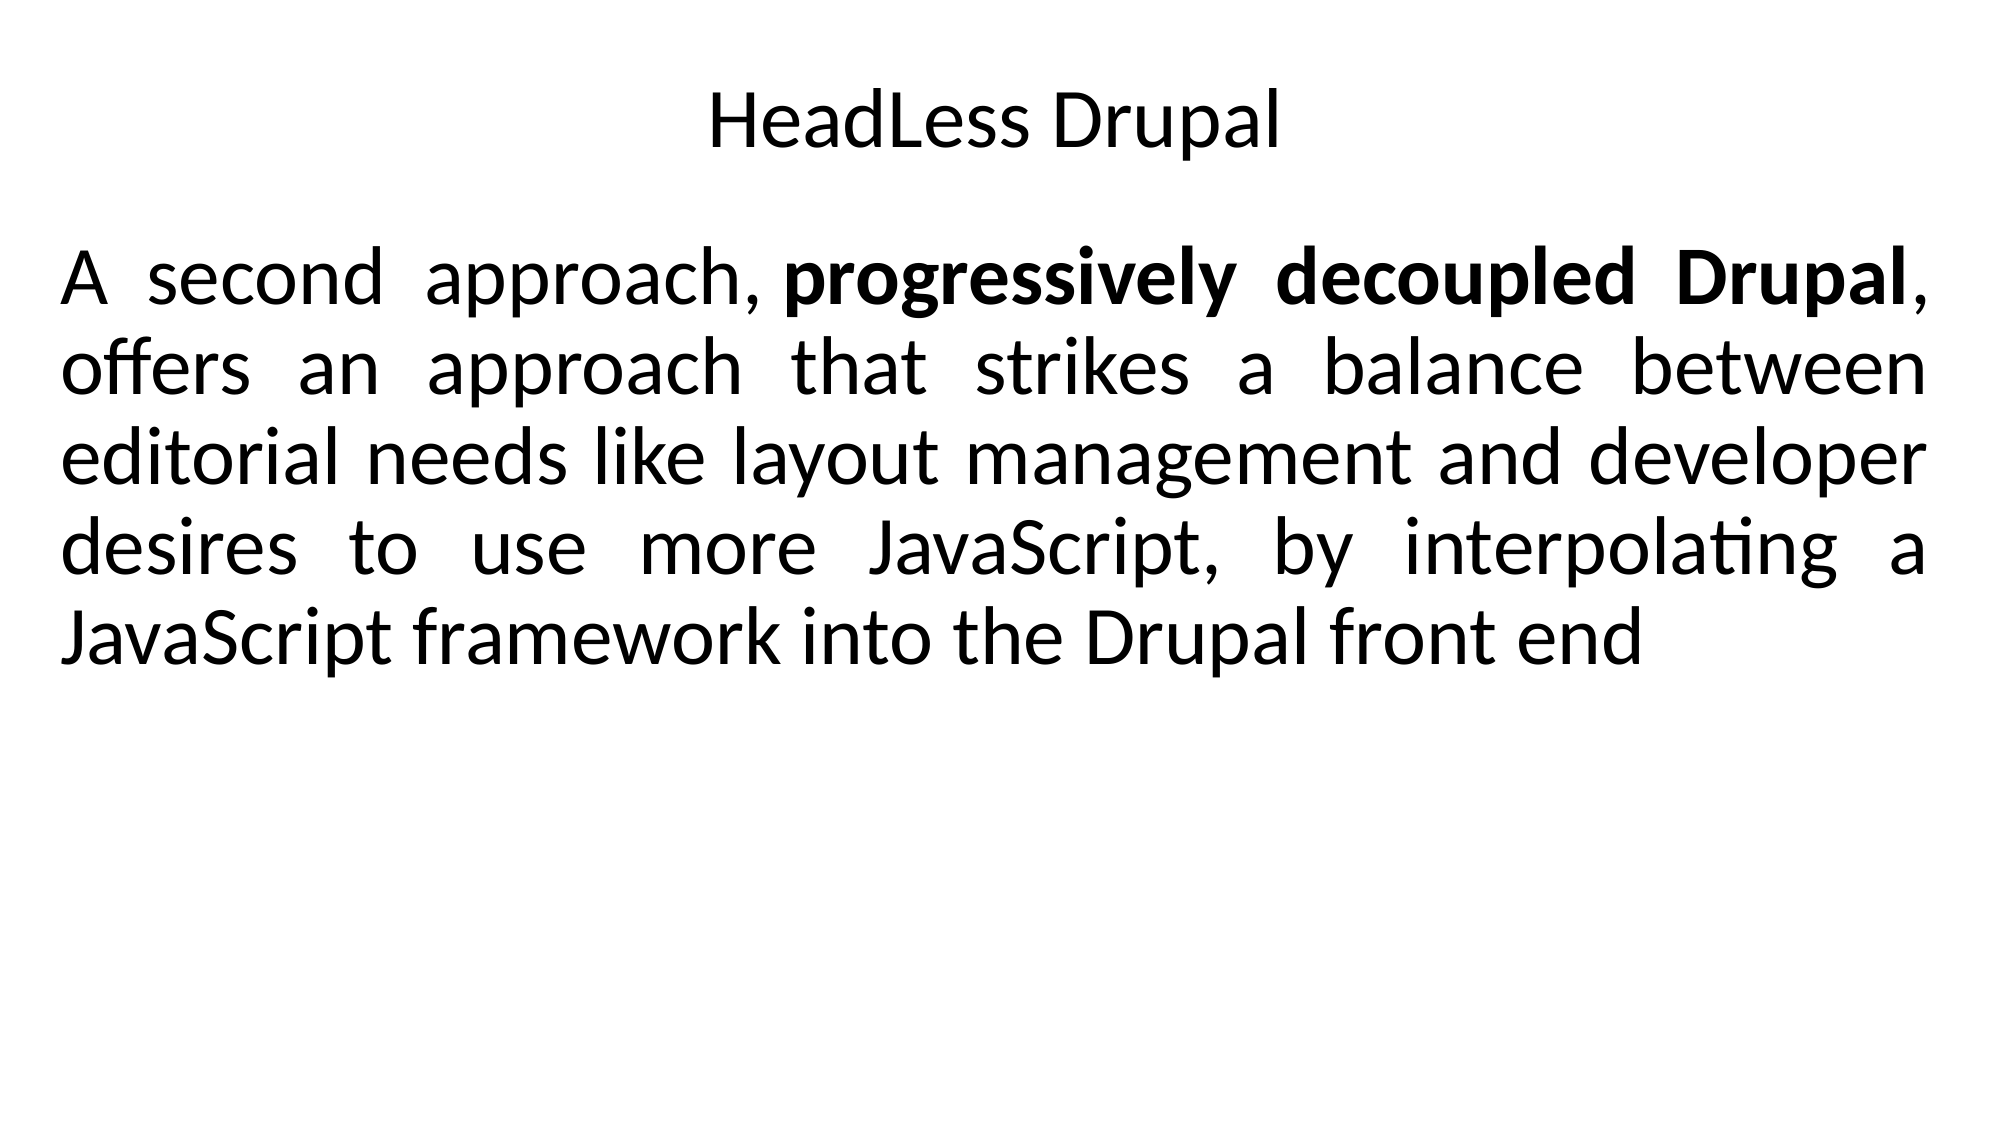

# HeadLess Drupal
A second approach, progressively decoupled Drupal, offers an approach that strikes a balance between editorial needs like layout management and developer desires to use more JavaScript, by interpolating a JavaScript framework into the Drupal front end